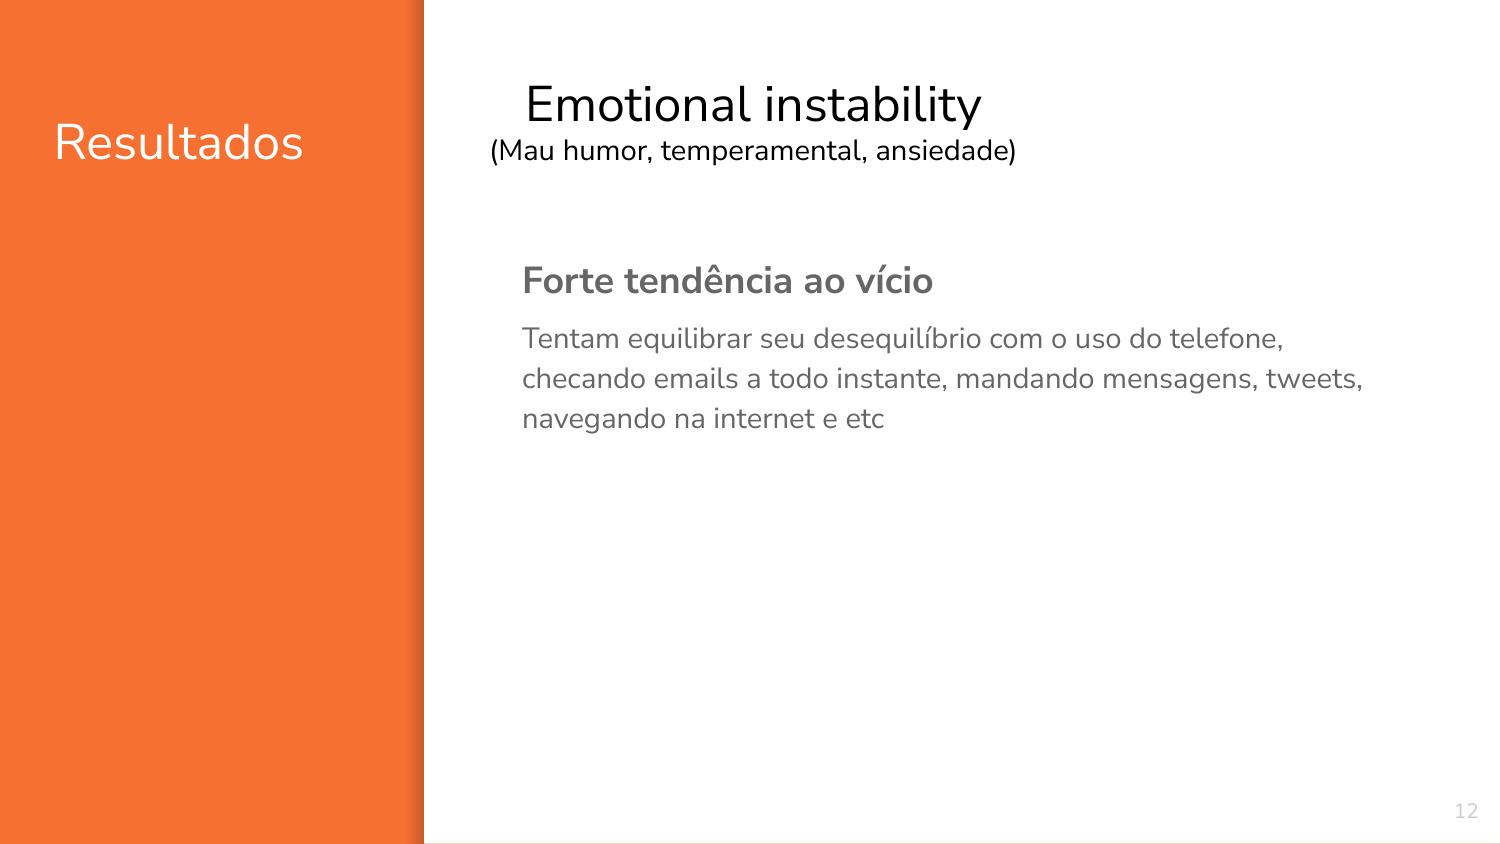

Emotional instability
(Mau humor, temperamental, ansiedade)
# Resultados
Forte tendência ao vício
Tentam equilibrar seu desequilíbrio com o uso do telefone, checando emails a todo instante, mandando mensagens, tweets, navegando na internet e etc
12